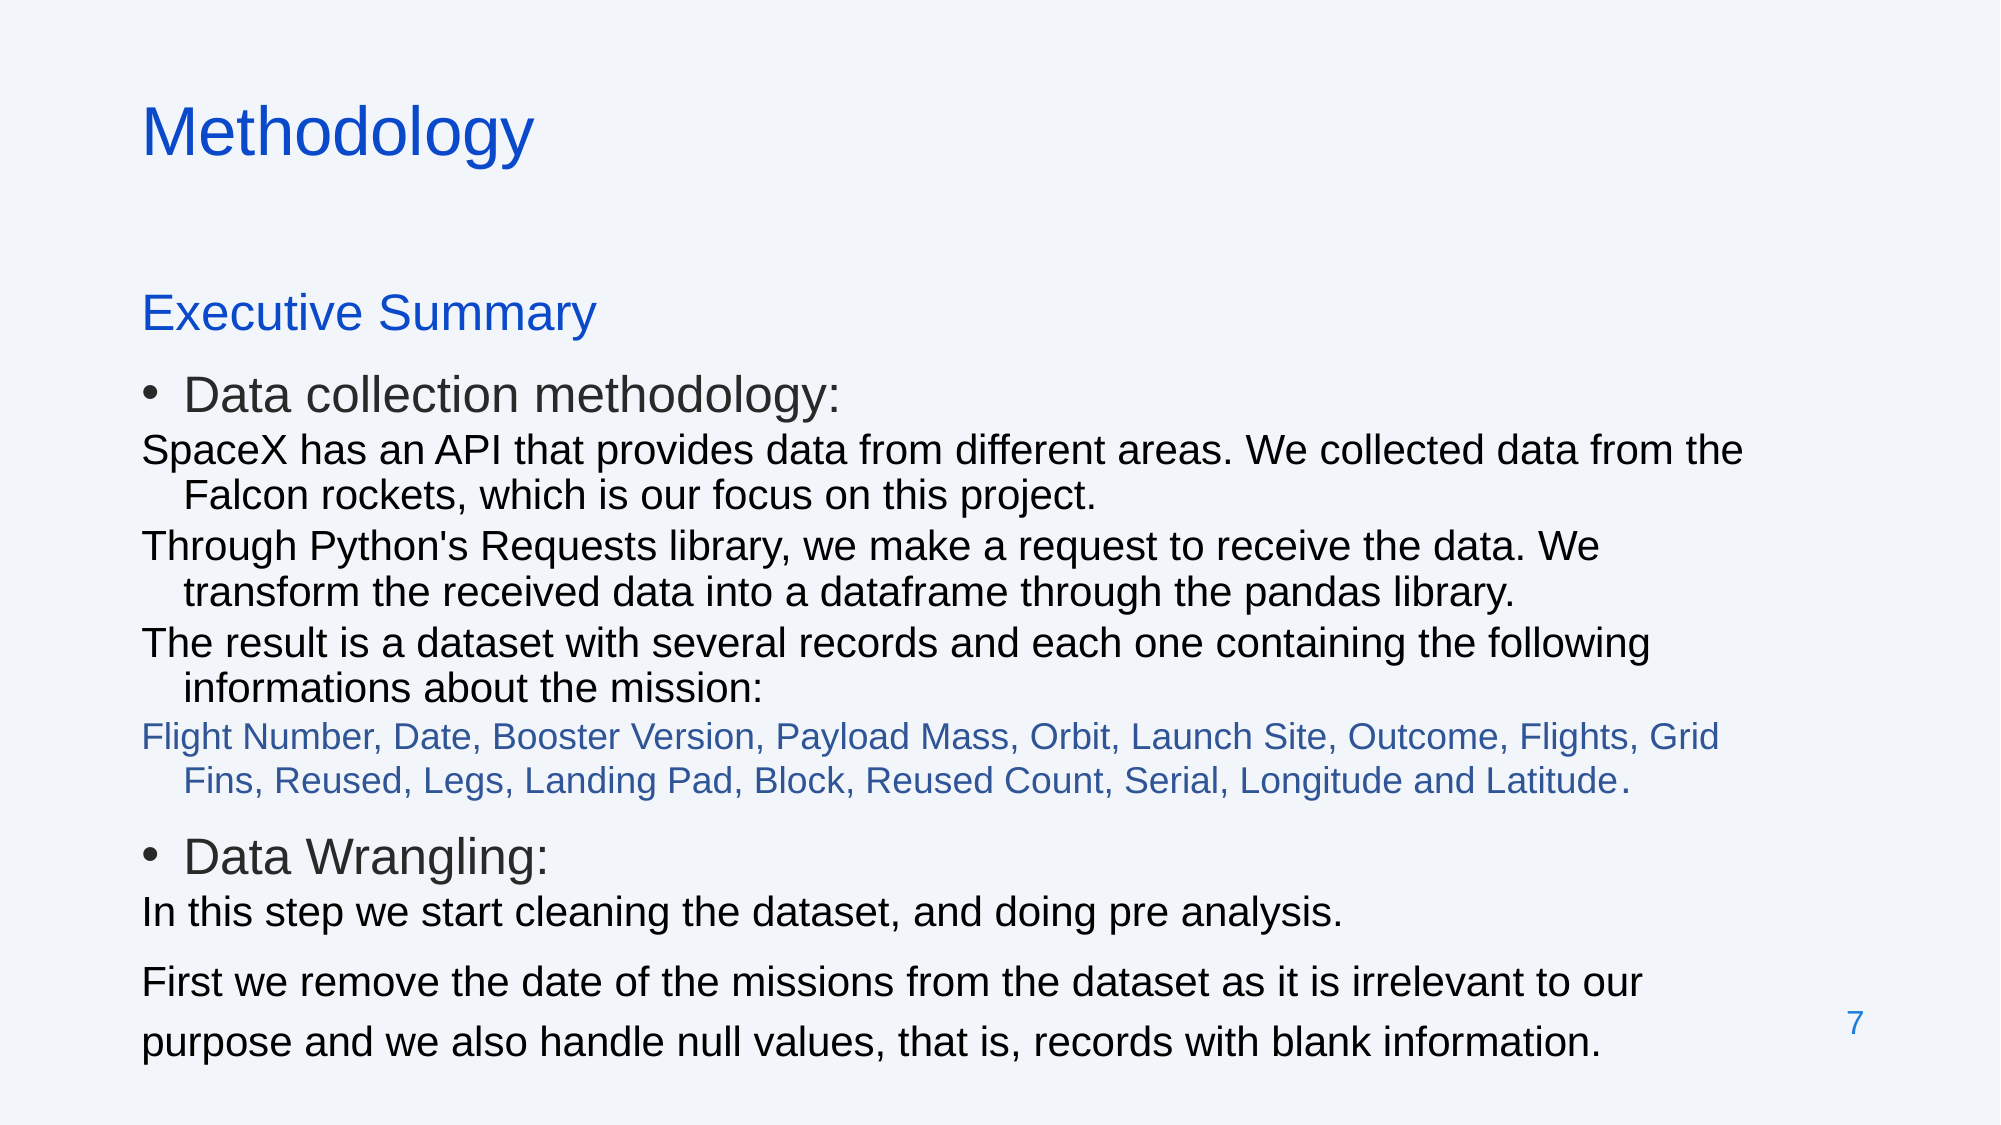

Methodology
Executive Summary
Data collection methodology:
SpaceX has an API that provides data from different areas. We collected data from the Falcon rockets, which is our focus on this project.
Through Python's Requests library, we make a request to receive the data. We transform the received data into a dataframe through the pandas library.
The result is a dataset with several records and each one containing the following informations about the mission:
Flight Number, Date, Booster Version, Payload Mass, Orbit, Launch Site, Outcome, Flights, Grid Fins, Reused, Legs, Landing Pad, Block, Reused Count, Serial, Longitude and Latitude.
Data Wrangling:
In this step we start cleaning the dataset, and doing pre analysis.
First we remove the date of the missions from the dataset as it is irrelevant to our purpose and we also handle null values, that is, records with blank information.

7